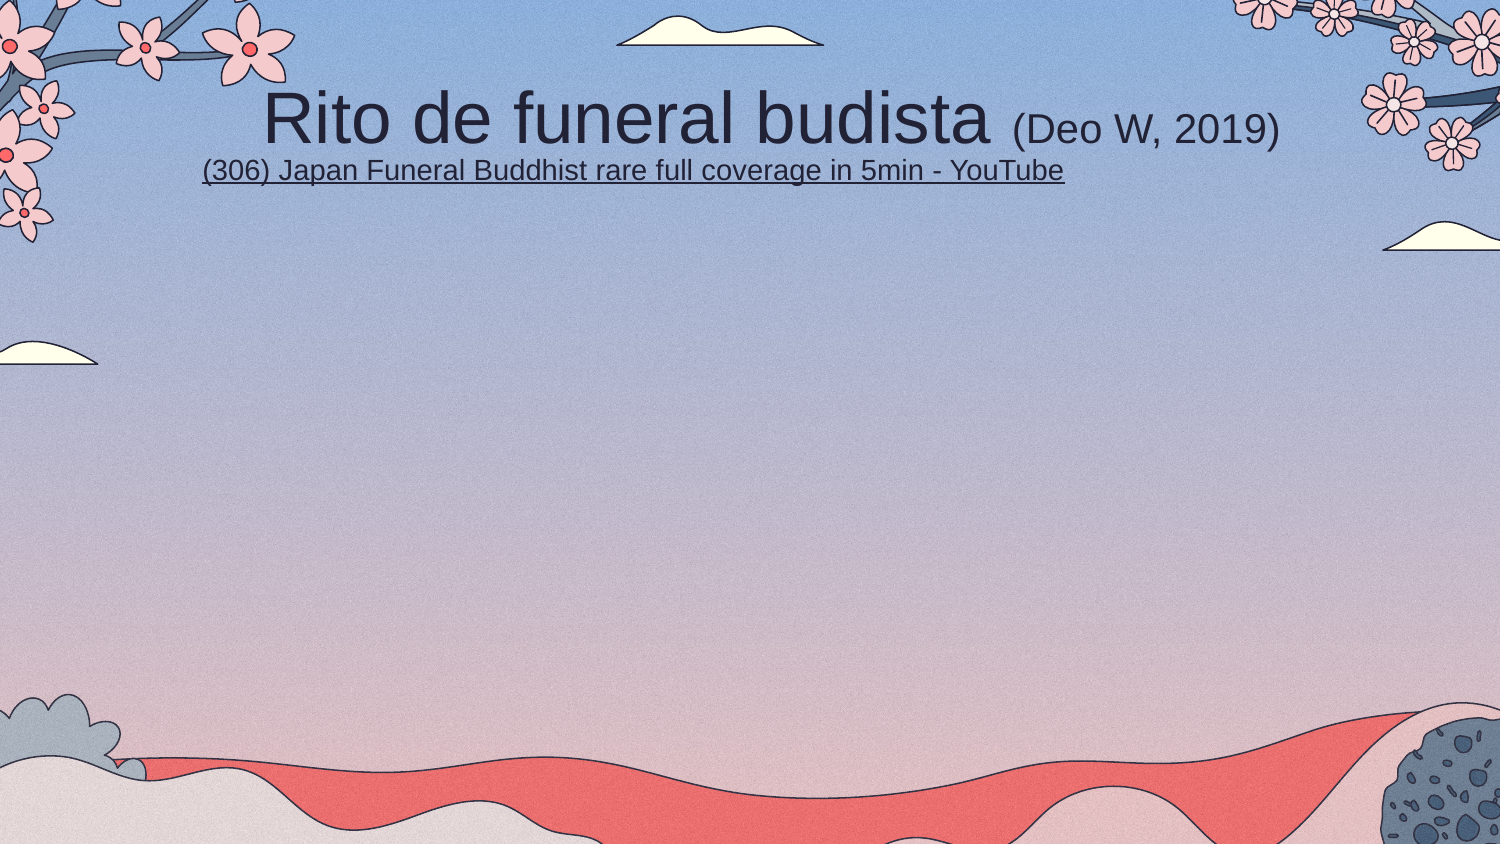

# Rito de funeral budista (Deo W, 2019)
(306) Japan Funeral Buddhist rare full coverage in 5min - YouTube